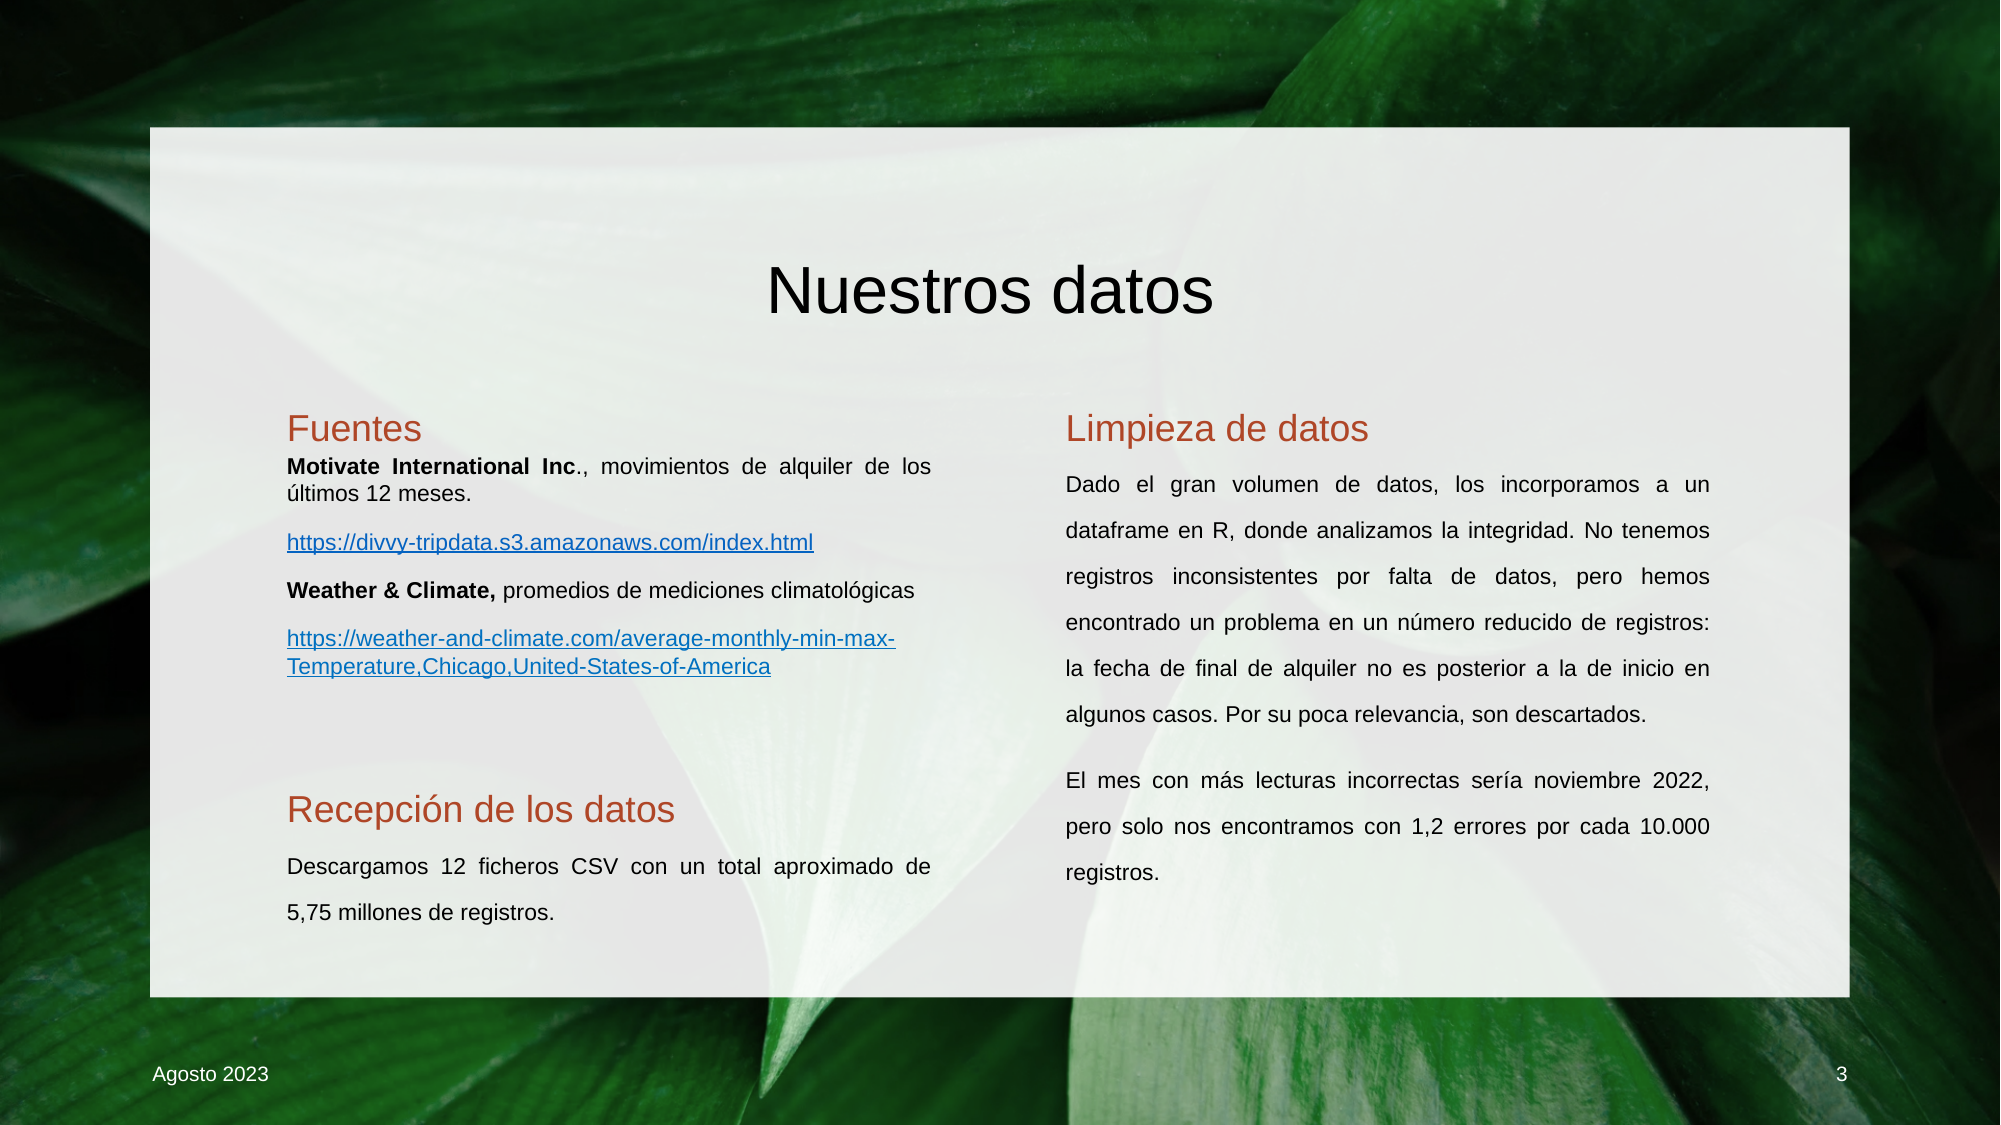

# Nuestros datos
Fuentes
Limpieza de datos
Motivate International Inc., movimientos de alquiler de los últimos 12 meses.
https://divvy-tripdata.s3.amazonaws.com/index.html
Weather & Climate, promedios de mediciones climatológicas
https://weather-and-climate.com/average-monthly-min-max-Temperature,Chicago,United-States-of-America
Dado el gran volumen de datos, los incorporamos a un dataframe en R, donde analizamos la integridad. No tenemos registros inconsistentes por falta de datos, pero hemos encontrado un problema en un número reducido de registros: la fecha de final de alquiler no es posterior a la de inicio en algunos casos. Por su poca relevancia, son descartados.
El mes con más lecturas incorrectas sería noviembre 2022, pero solo nos encontramos con 1,2 errores por cada 10.000 registros.

Recepción de los datos
Descargamos 12 ficheros CSV con un total aproximado de 5,75 millones de registros.

Agosto 2023
3